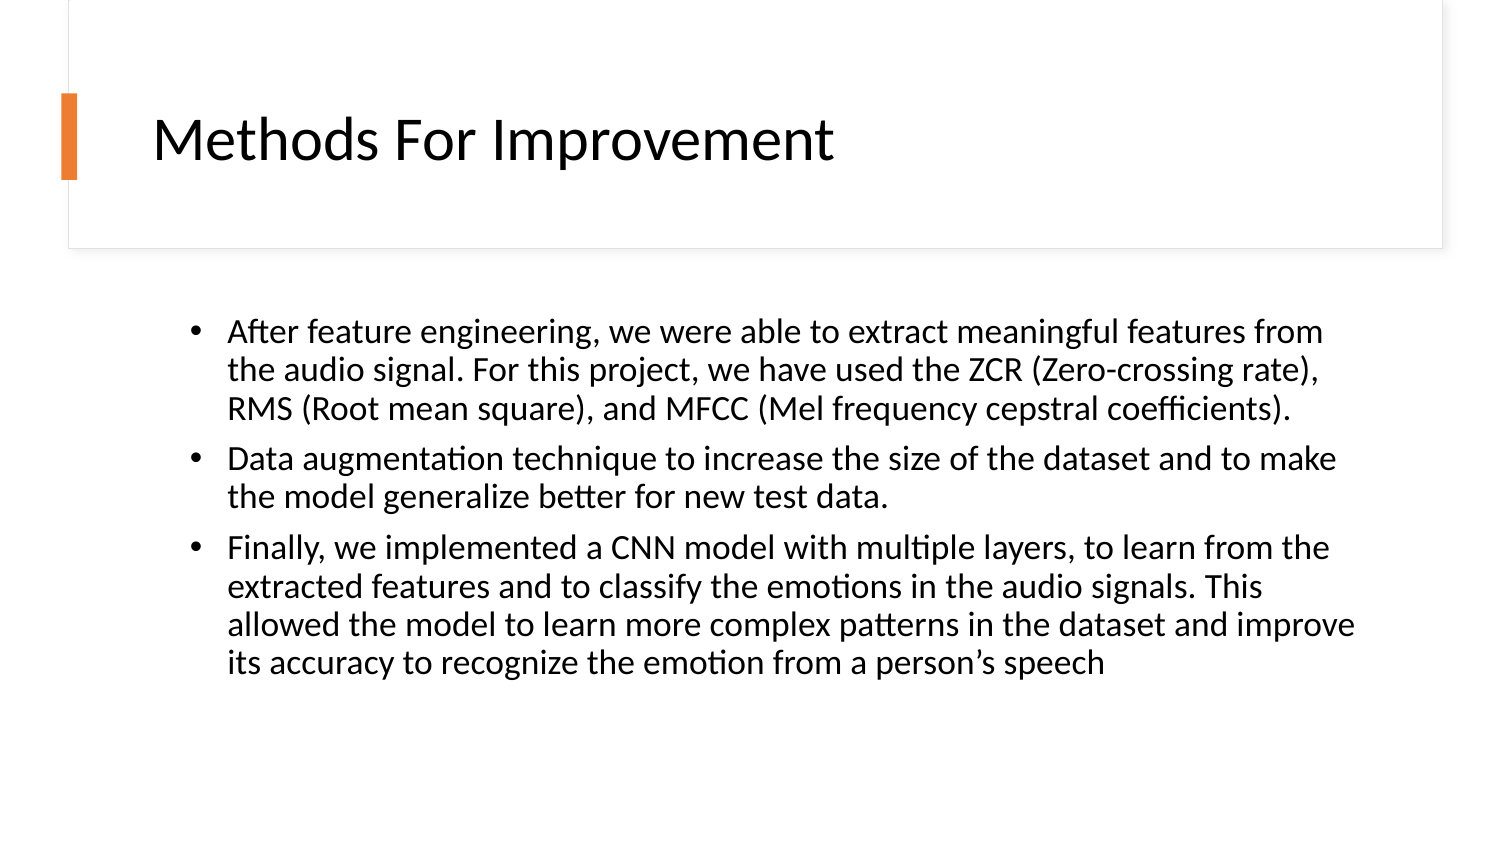

# Methods For Improvement

After feature engineering, we were able to extract meaningful features from the audio signal. For this project, we have used the ZCR (Zero-crossing rate), RMS (Root mean square), and MFCC (Mel frequency cepstral coefficients).
Data augmentation technique to increase the size of the dataset and to make the model generalize better for new test data.
Finally, we implemented a CNN model with multiple layers, to learn from the extracted features and to classify the emotions in the audio signals. This allowed the model to learn more complex patterns in the dataset and improve its accuracy to recognize the emotion from a person’s speech